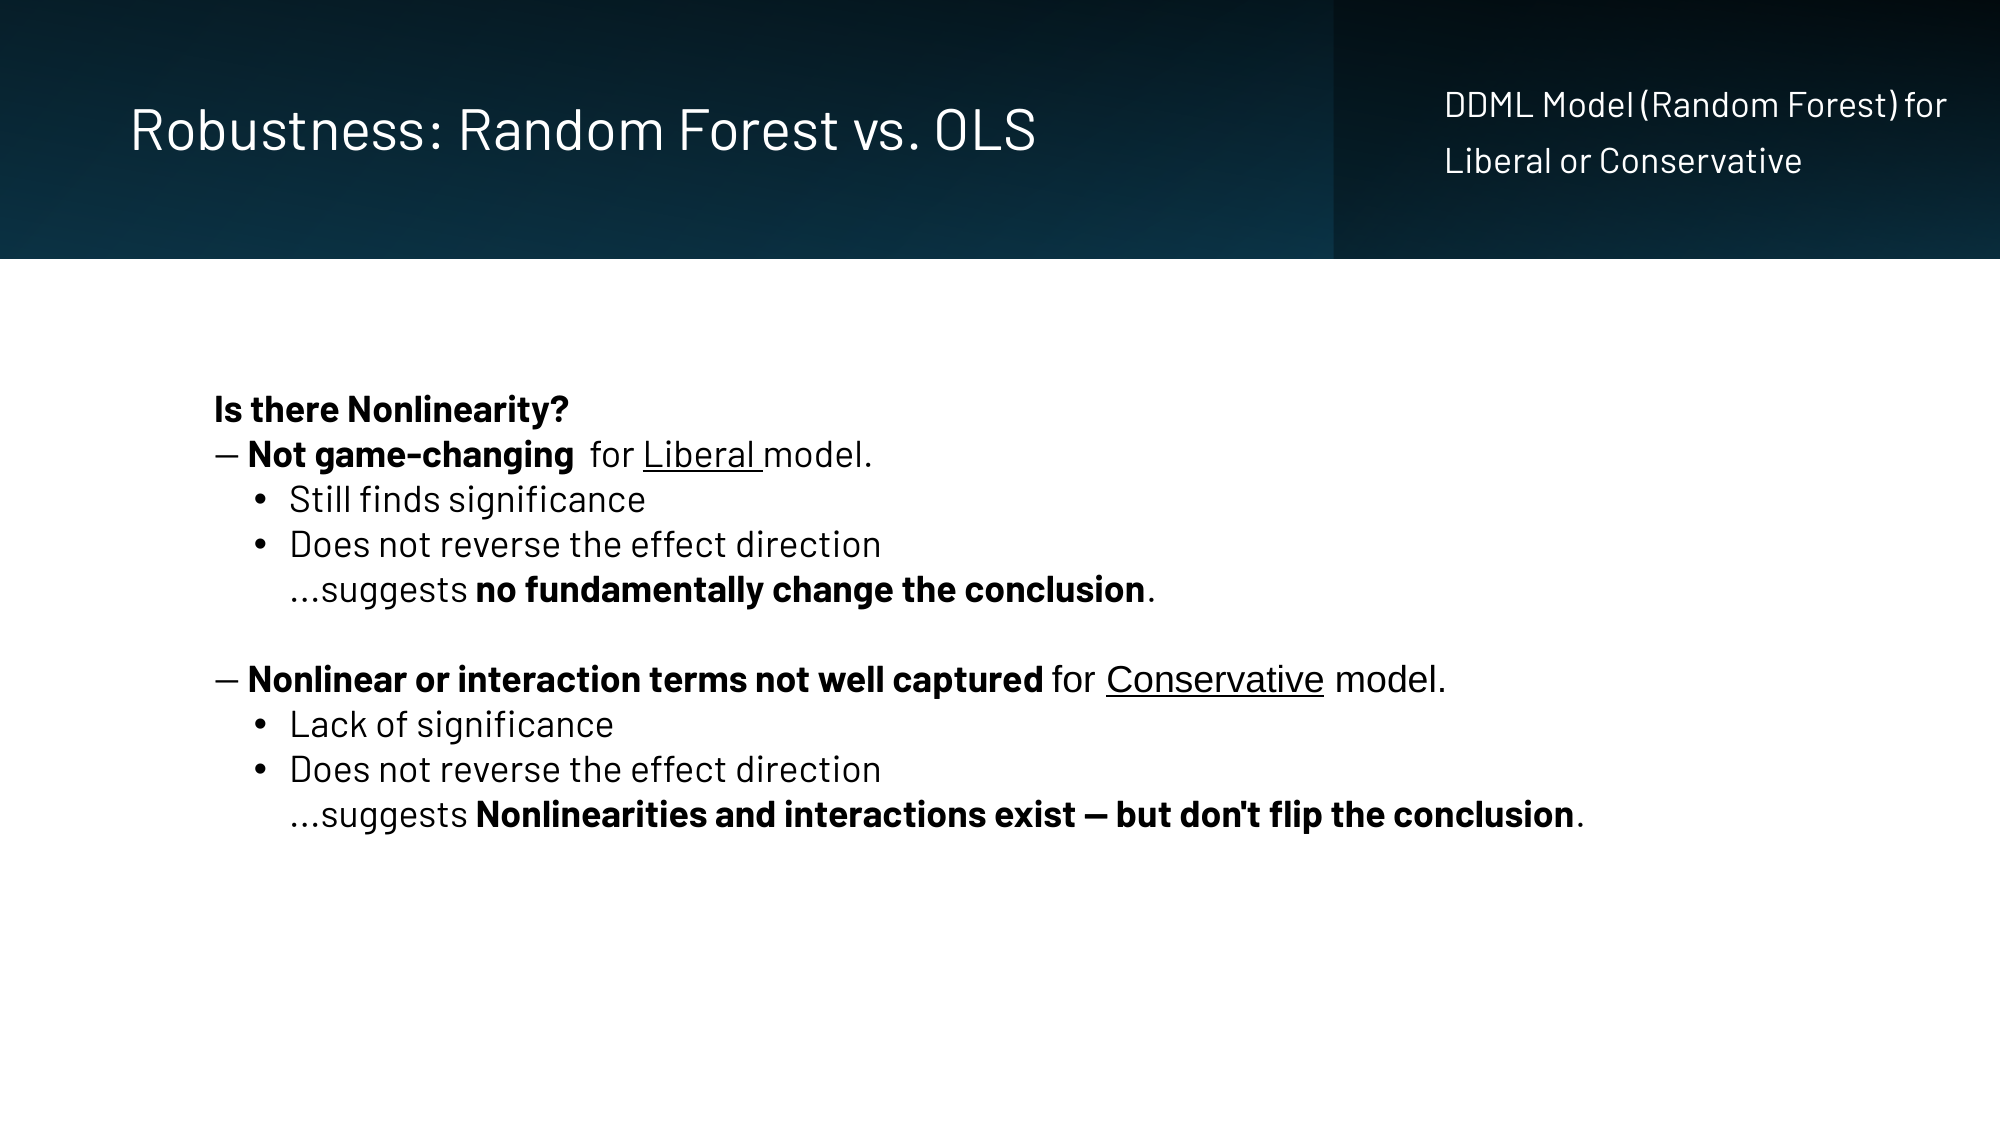

Robustness: Random Forest vs. OLS
DDML Model for Conservative
DDML Model (Random Forest) for
Liberal or Conservative
Is there Nonlinearity?
— Not game-changing  for Liberal model.
Still finds significance
Does not reverse the effect direction
...suggests no fundamentally change the conclusion.

— Nonlinear or interaction terms not well captured for Conservative model.
Lack of significance
Does not reverse the effect direction
...suggests Nonlinearities and interactions exist — but don't flip the conclusion.